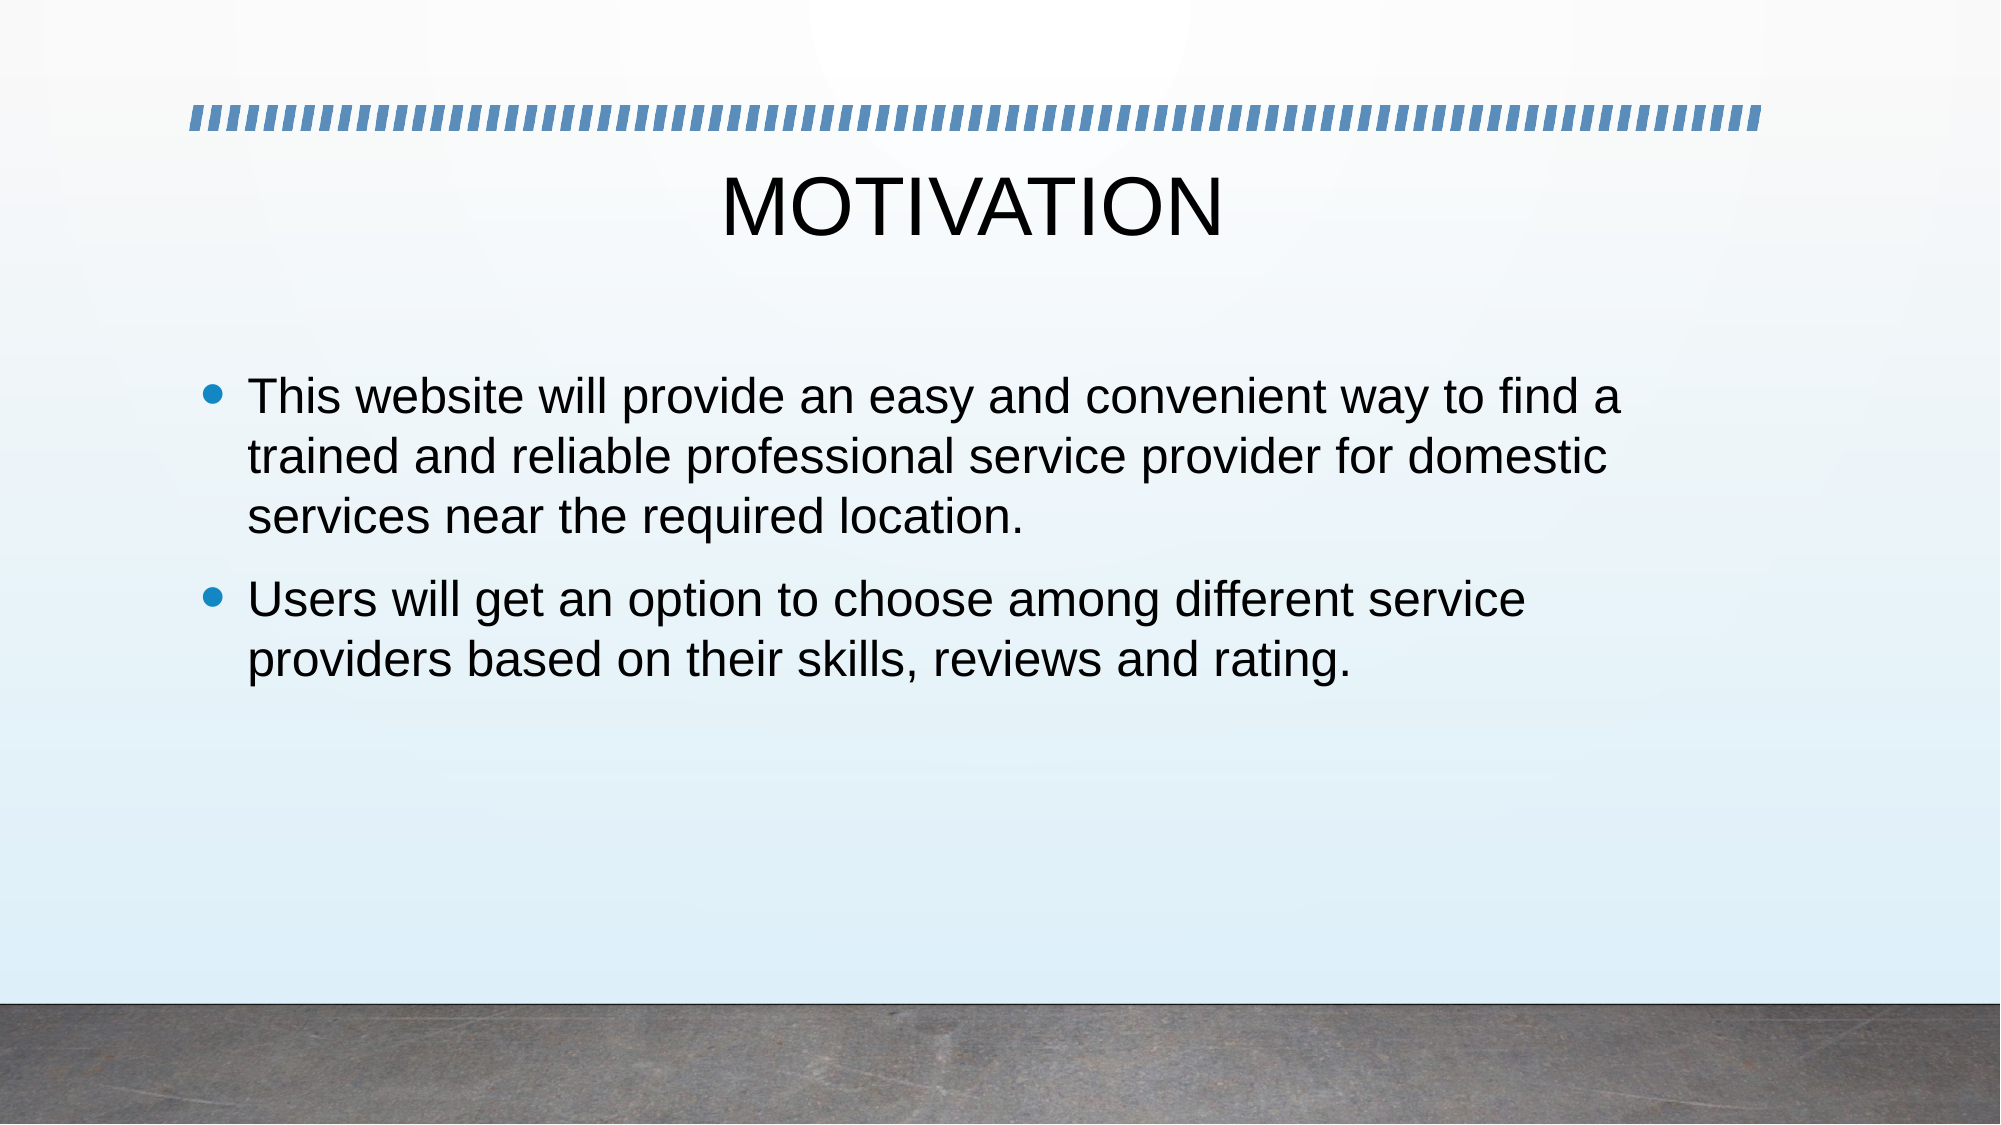

# MOTIVATION
This website will provide an easy and convenient way to find a trained and reliable professional service provider for domestic services near the required location.
Users will get an option to choose among different service providers based on their skills, reviews and rating.